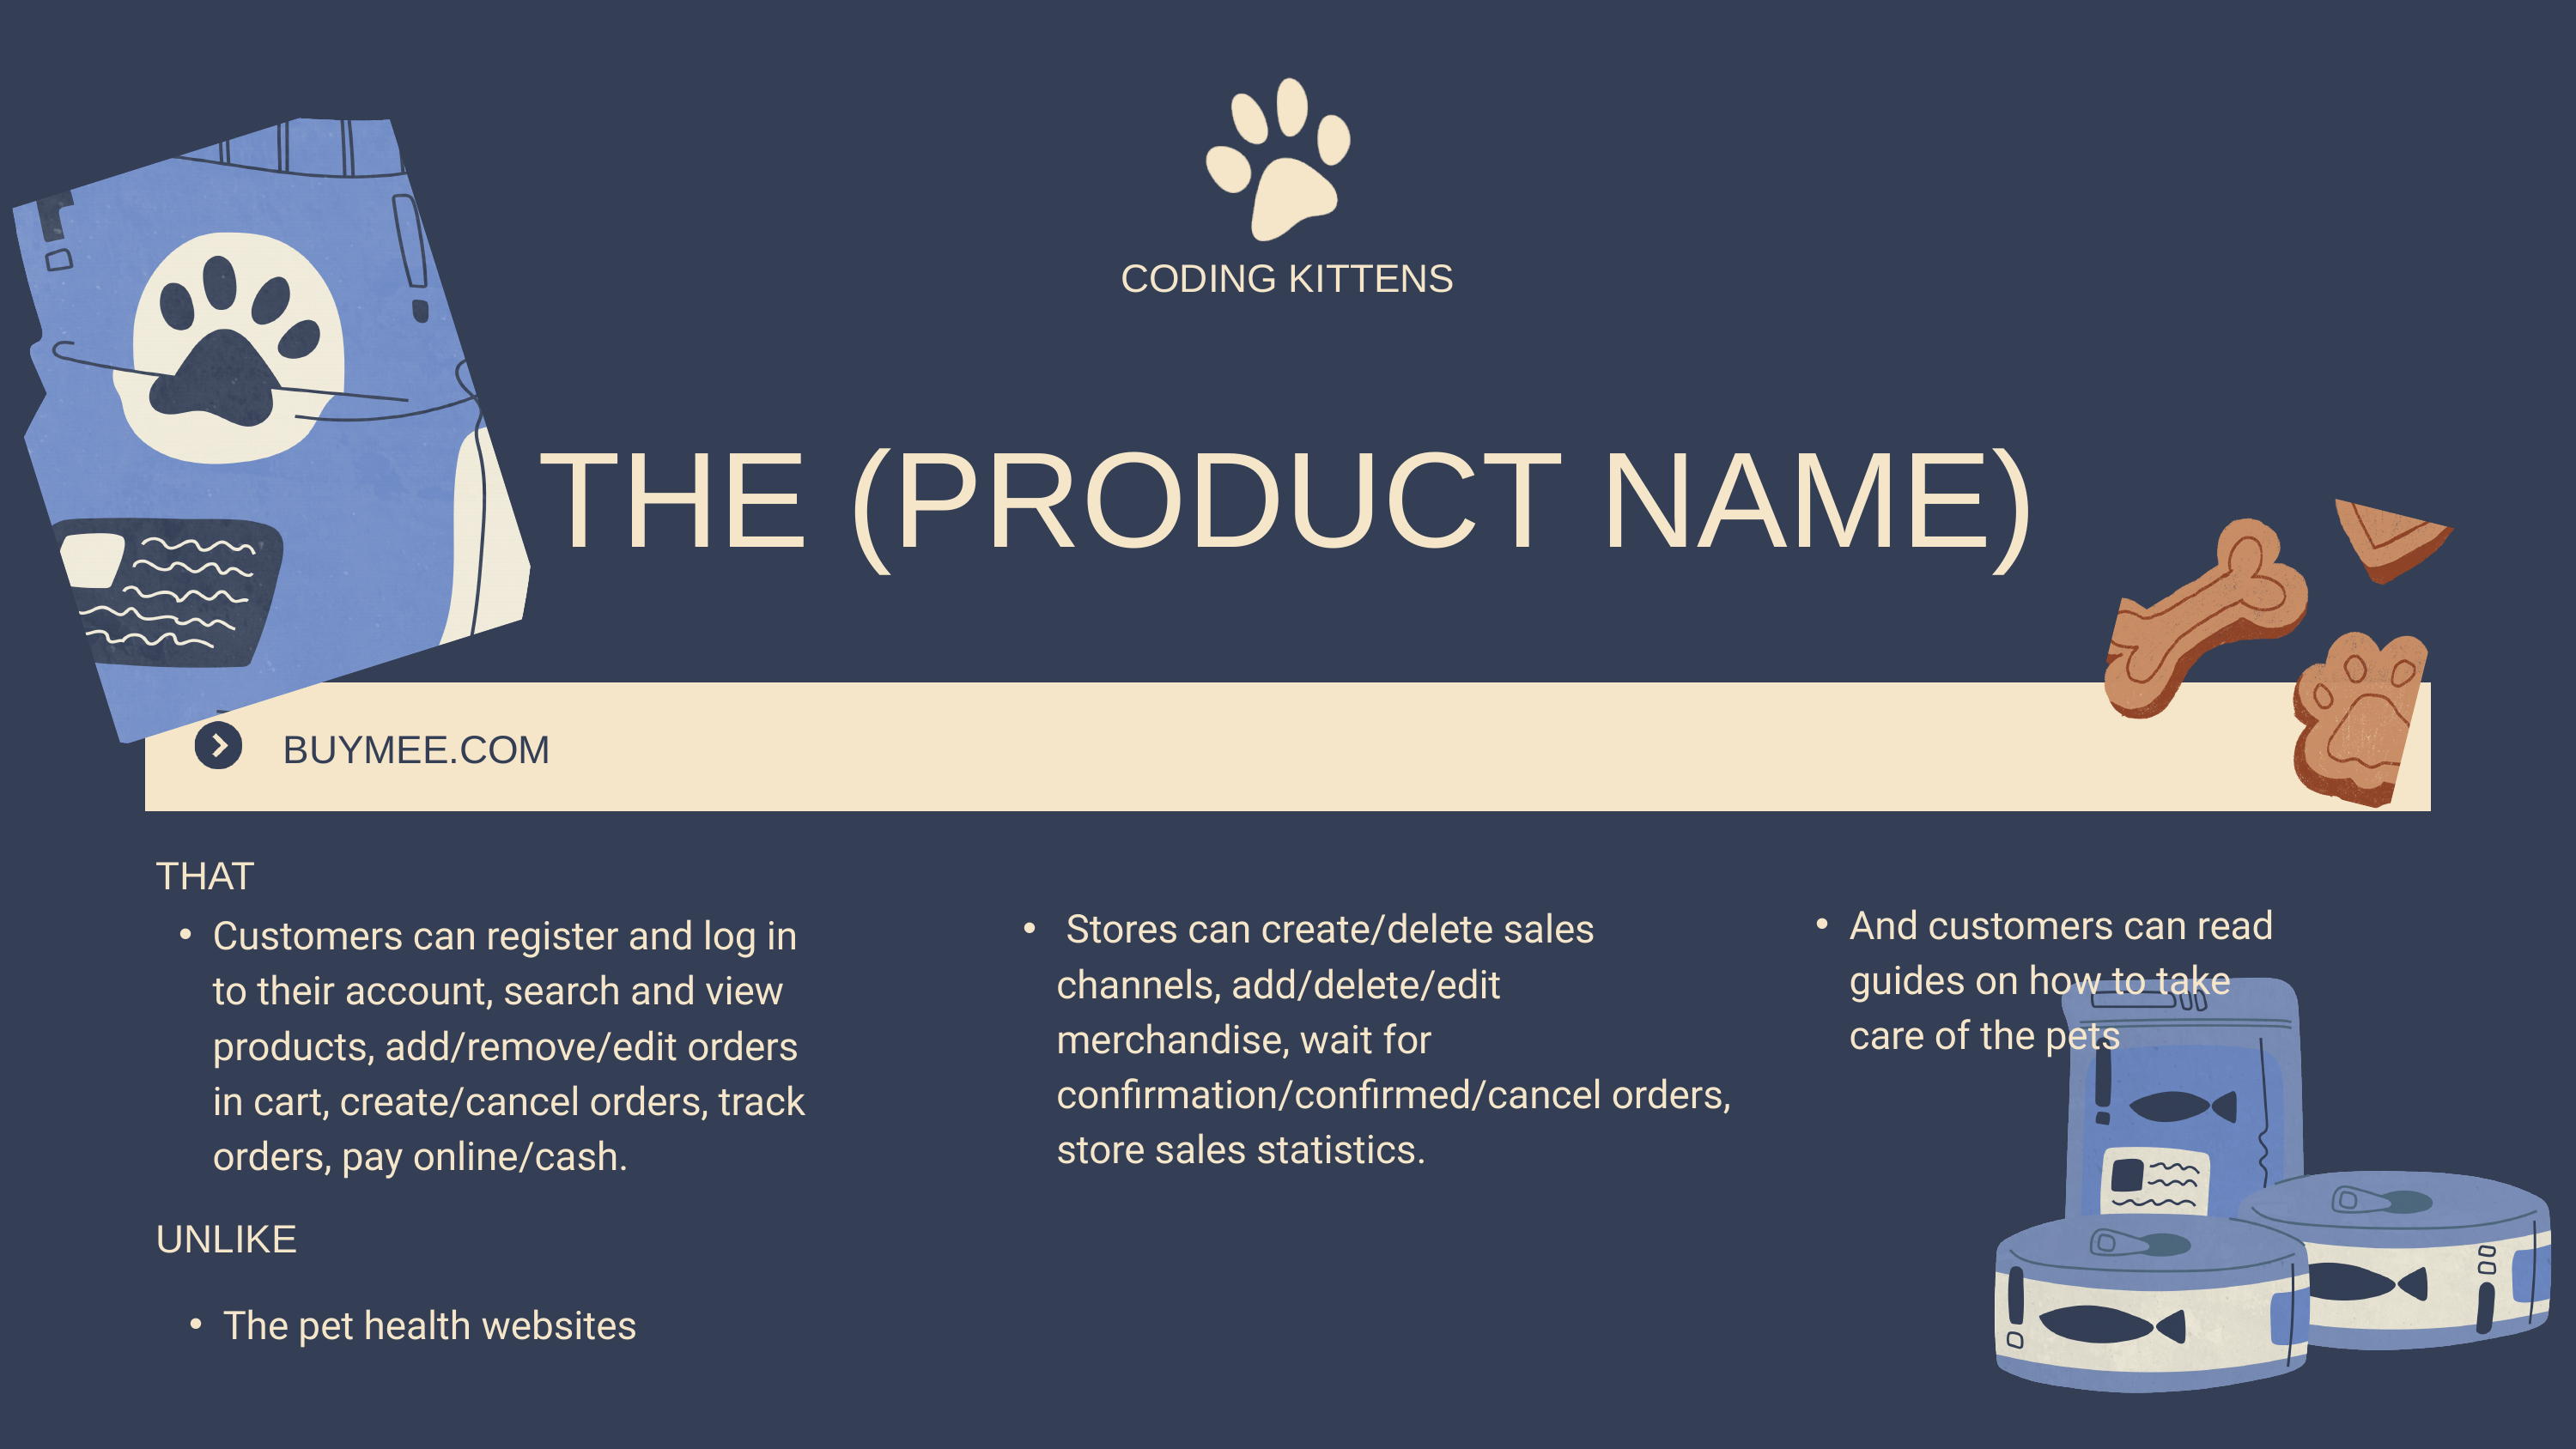

CODING KITTENS

THE (PRODUCT NAME)

BUYMEE.COM

THAT
And customers can read guides on how to take care of the pets
 Stores can create/delete sales channels, add/delete/edit merchandise, wait for confirmation/confirmed/cancel orders, store sales statistics.
Customers can register and log in to their account, search and view products, add/remove/edit orders in cart, create/cancel orders, track orders, pay online/cash.

UNLIKE
The pet health websites